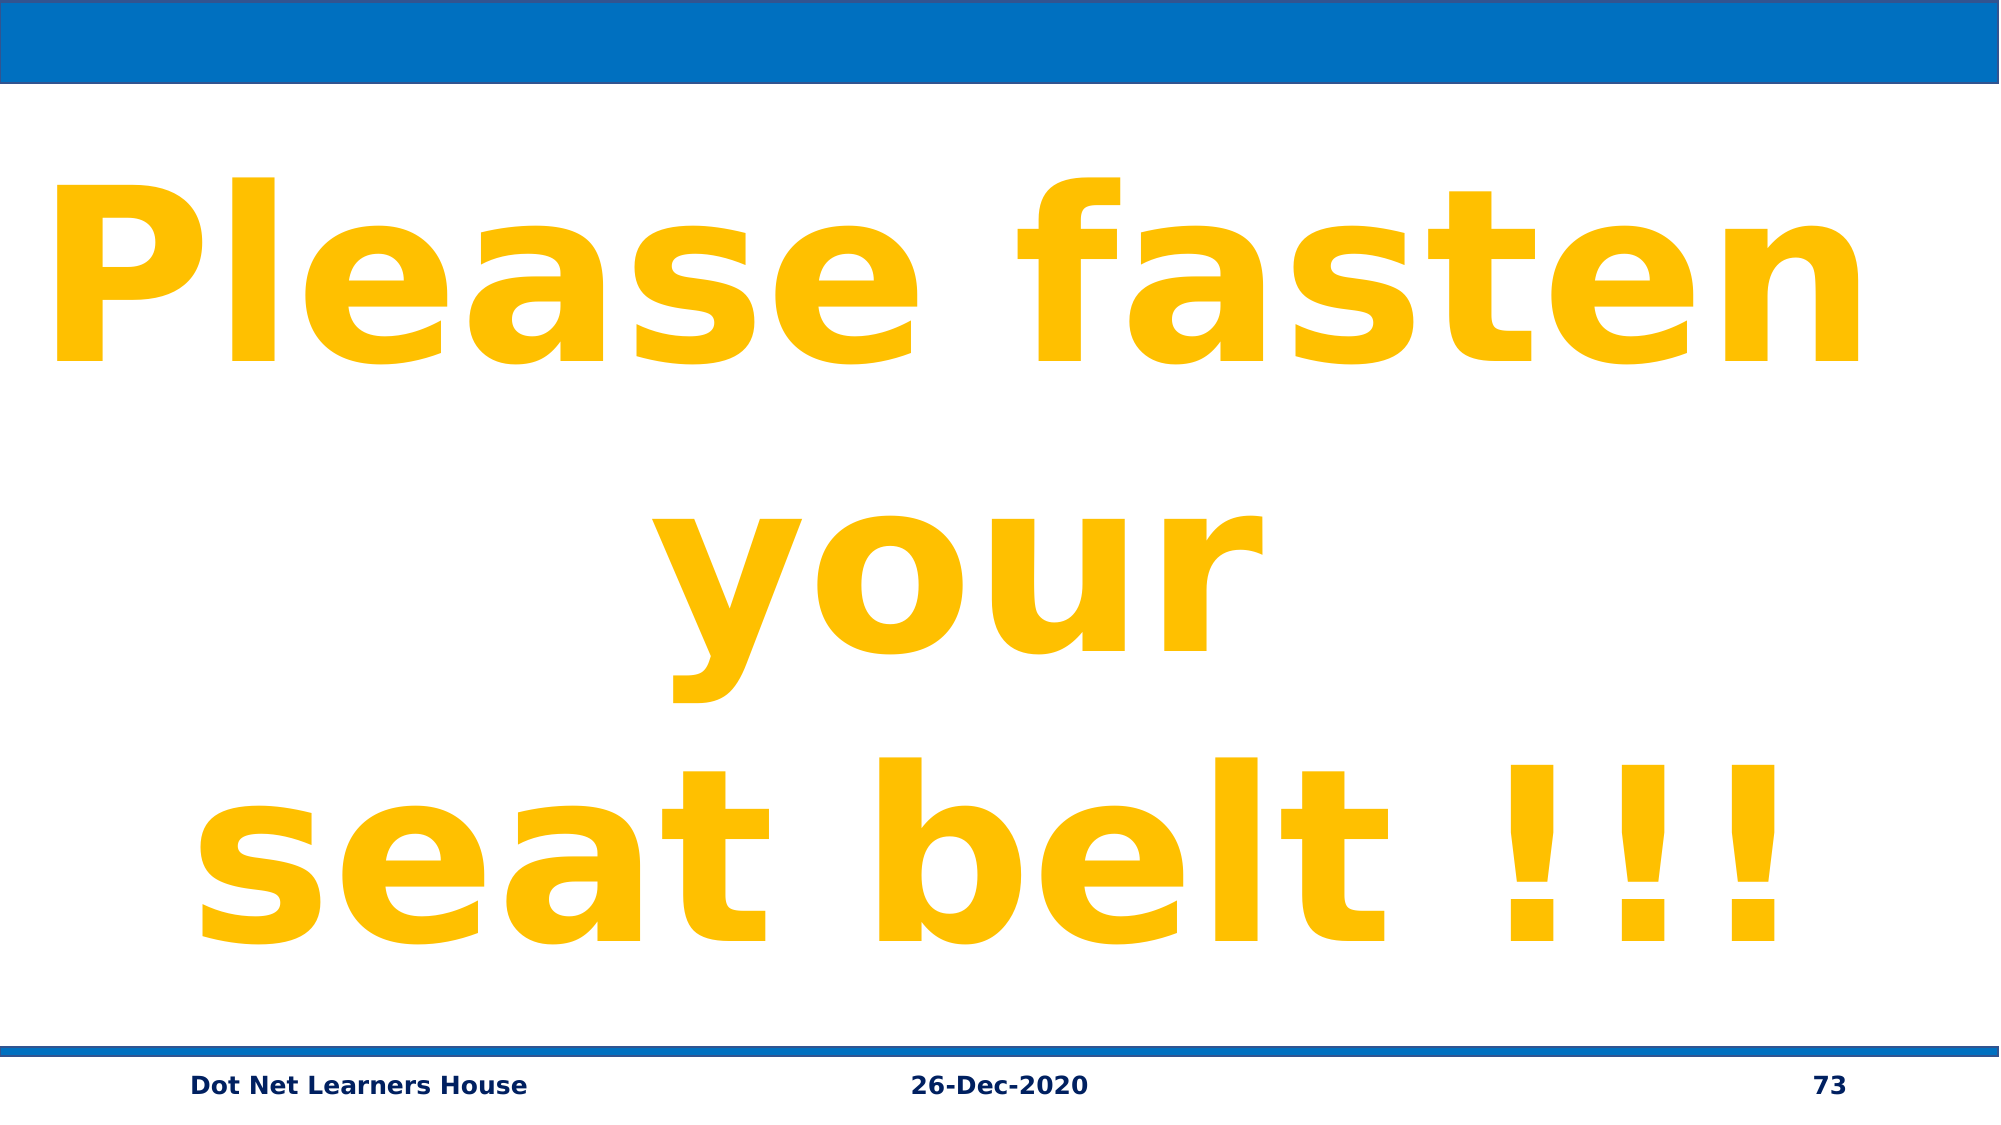

Please fasten
your
seat belt !!!

26-Dec-2020
73
Dot Net Learners House